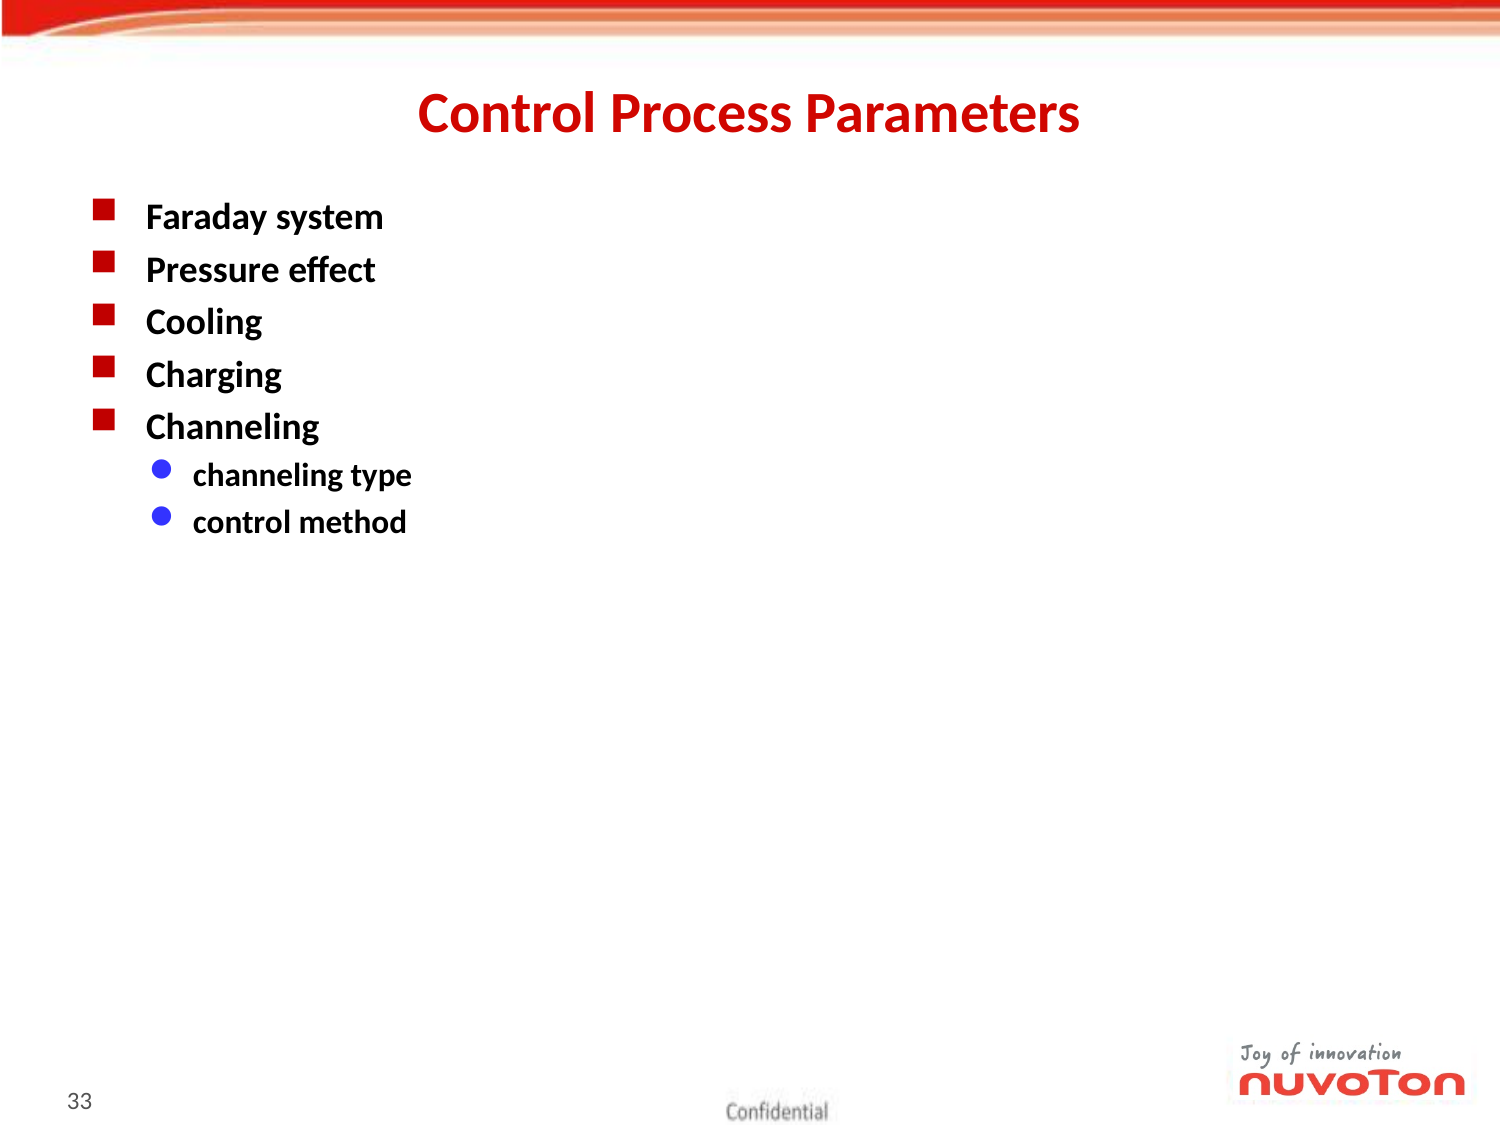

# Control Process Parameters
Faraday system
Pressure effect
Cooling
Charging
Channeling
channeling type
control method

33